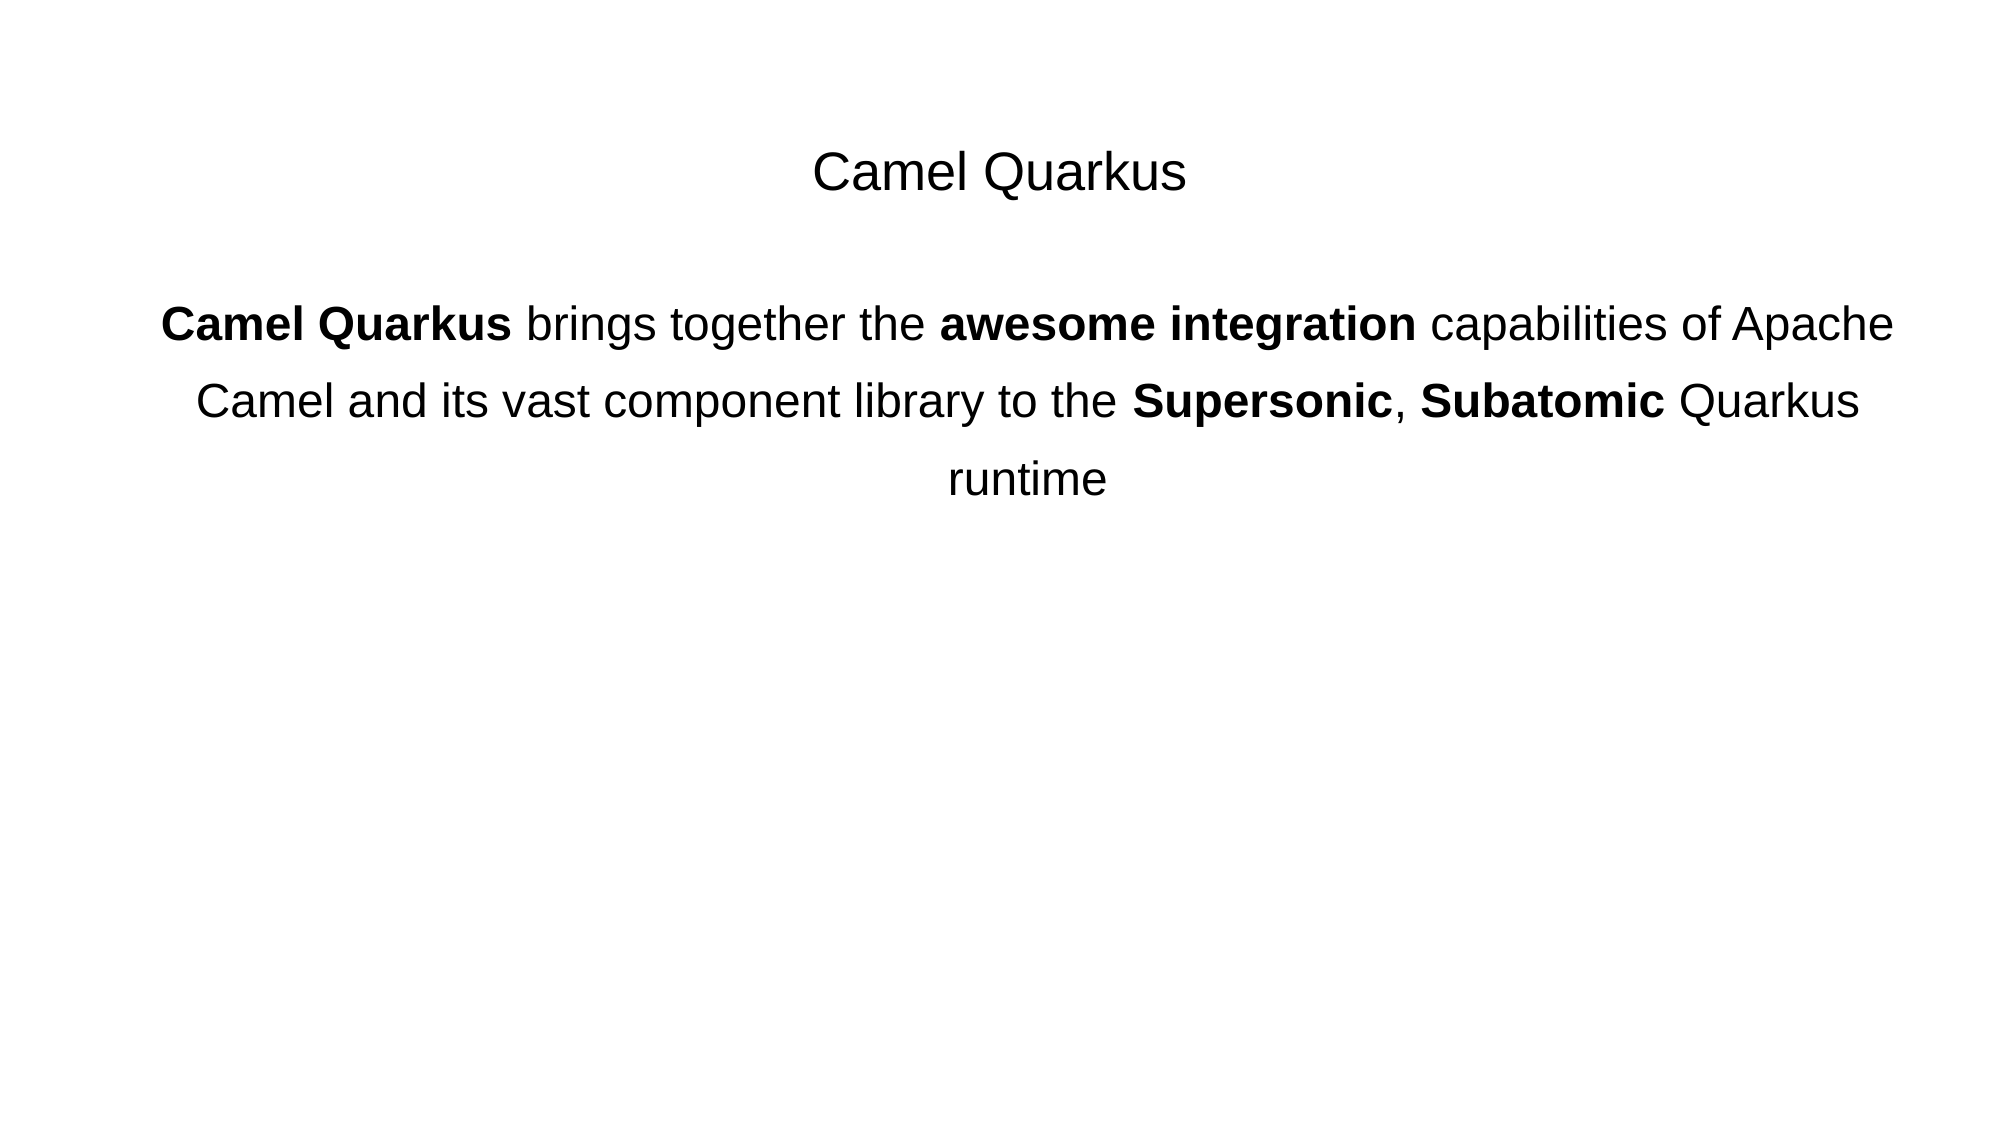

# Camel Quarkus

Camel Quarkus brings together the awesome integration capabilities of Apache Camel and its vast component library to the Supersonic, Subatomic Quarkus runtime